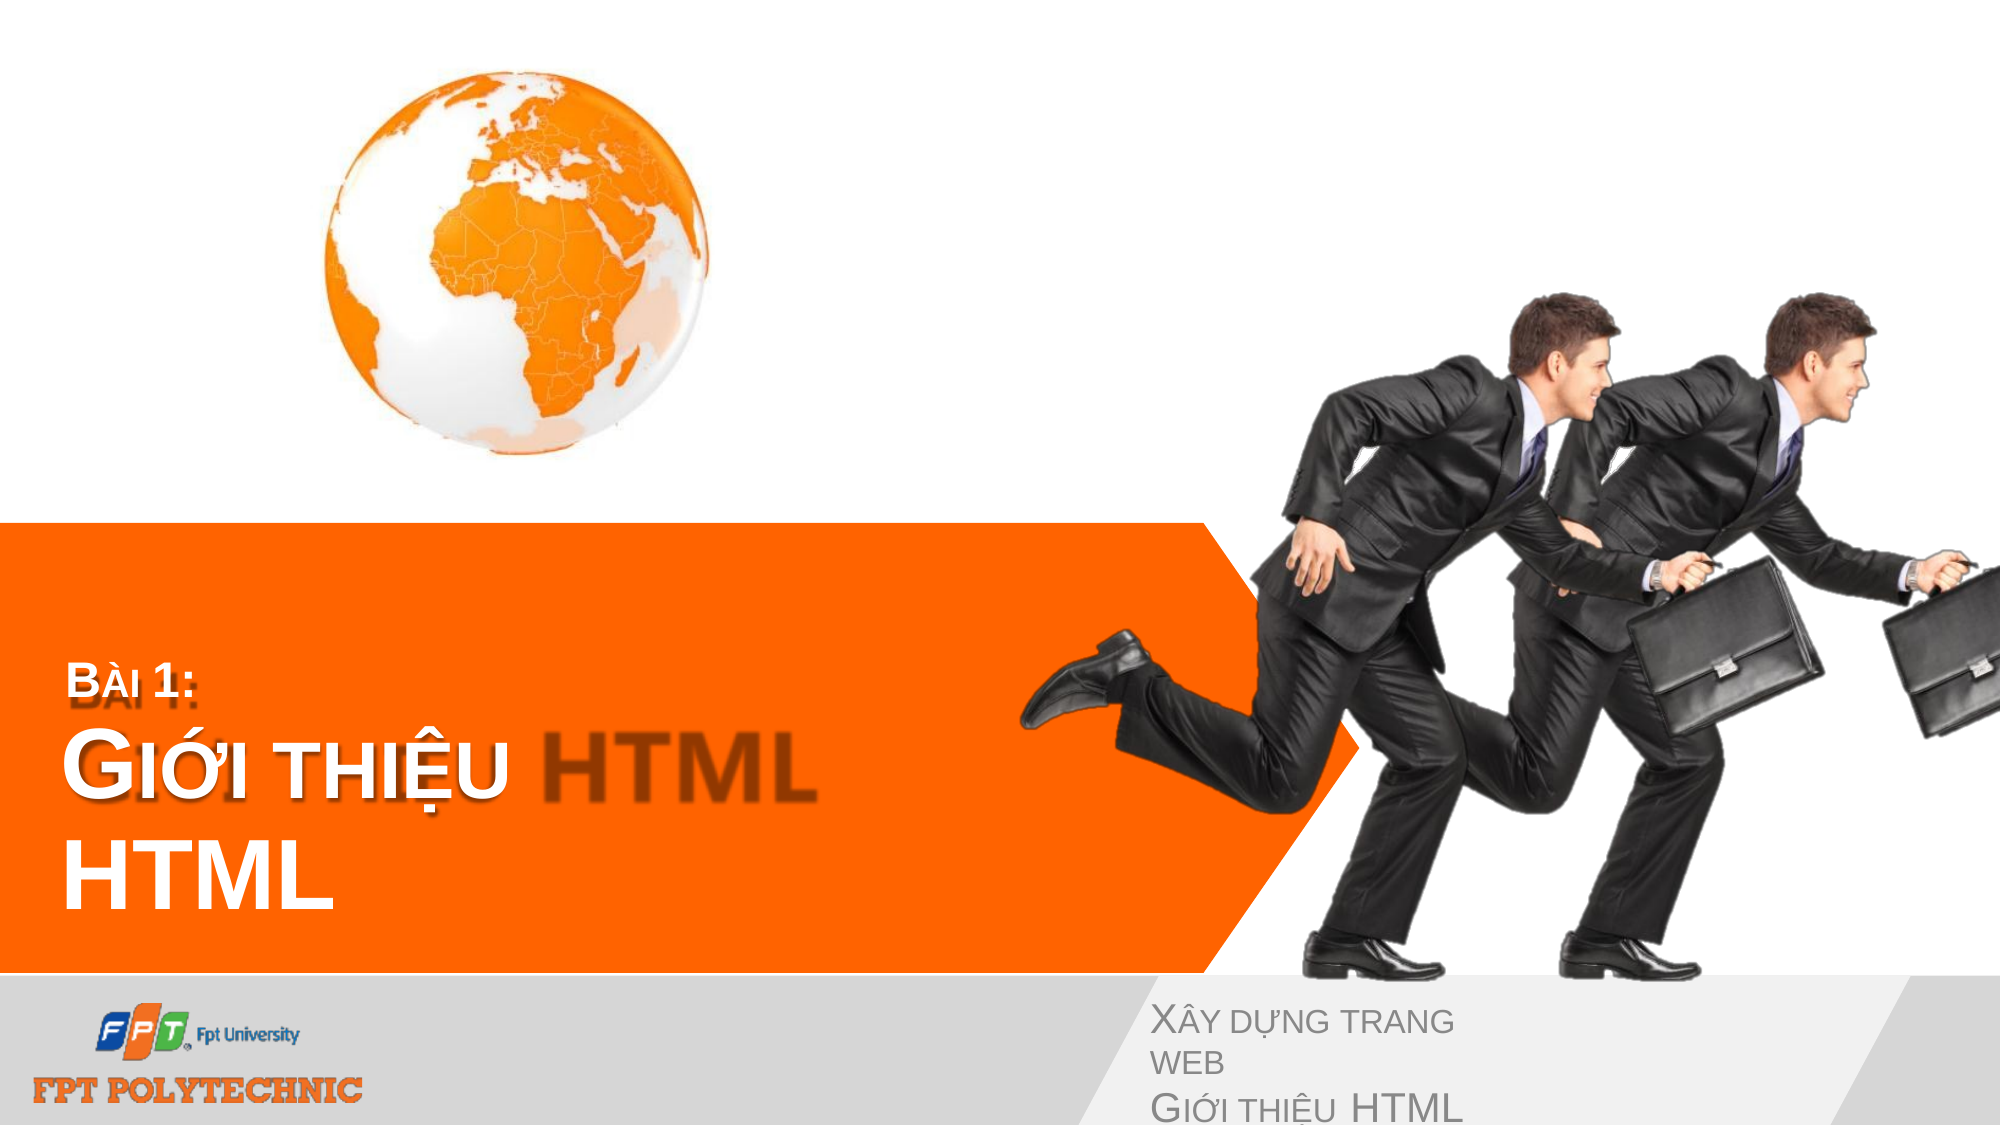

BÀI 1:
GIỚI THIỆU HTML

XÂY DỰNG TRANG WEB
GIỚI THIỆU HTML